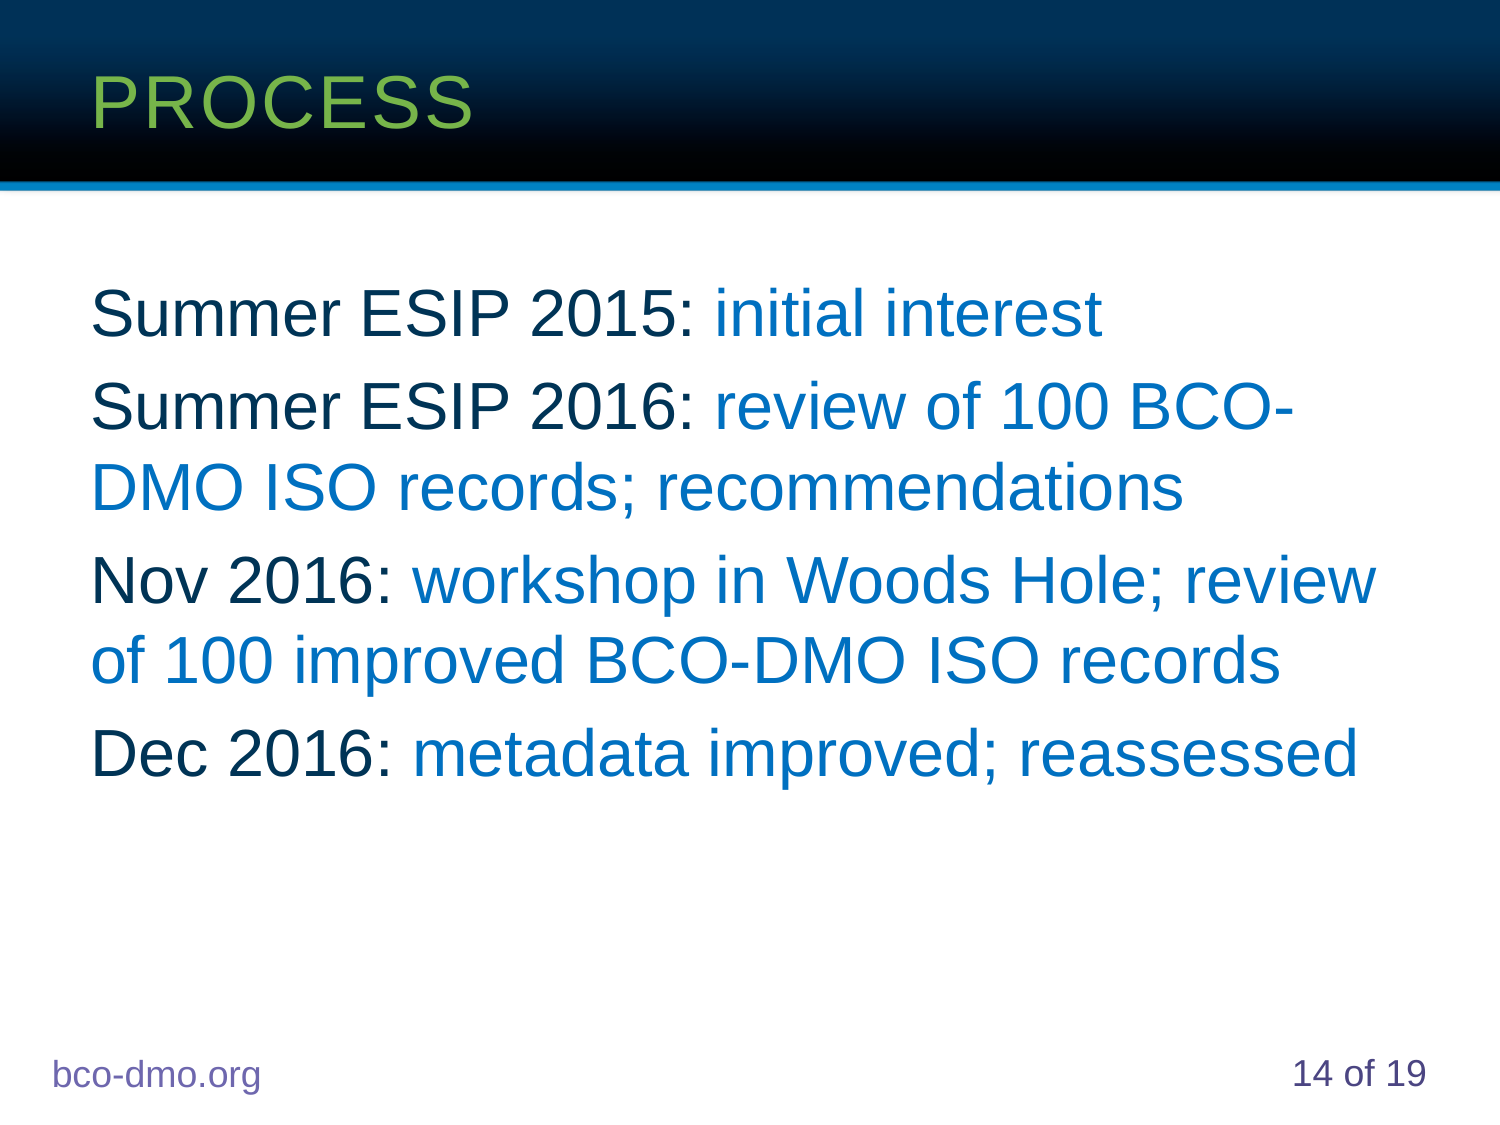

# process
Summer ESIP 2015: initial interest
Summer ESIP 2016: review of 100 BCO-DMO ISO records; recommendations
Nov 2016: workshop in Woods Hole; review of 100 improved BCO-DMO ISO records
Dec 2016: metadata improved; reassessed
bco-dmo.org